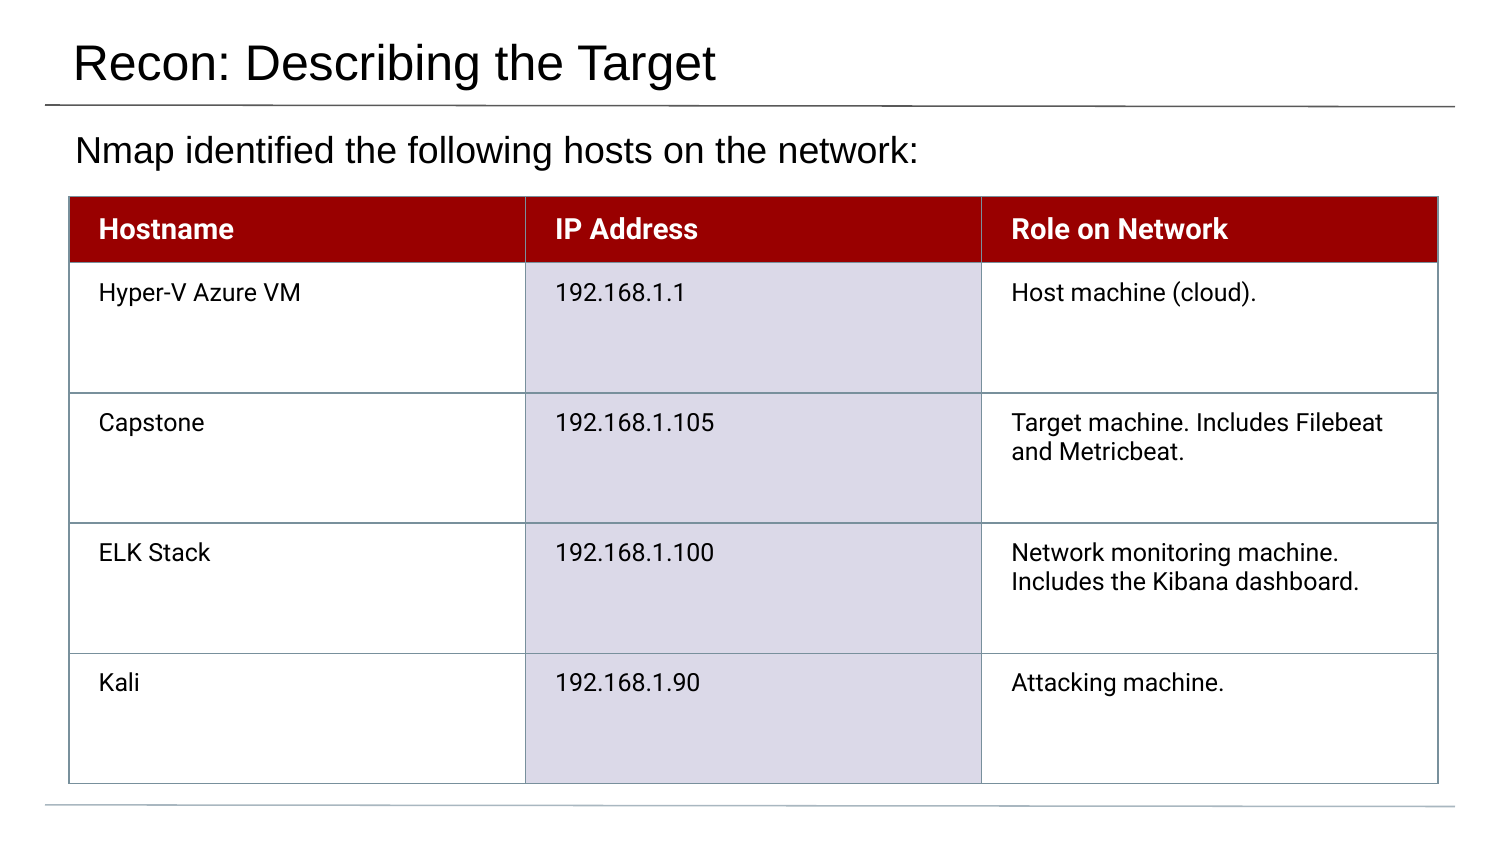

# Recon: Describing the Target
Nmap identified the following hosts on the network:
| Hostname | IP Address | Role on Network |
| --- | --- | --- |
| Hyper-V Azure VM | 192.168.1.1 | Host machine (cloud). |
| Capstone | 192.168.1.105 | Target machine. Includes Filebeat and Metricbeat. |
| ELK Stack | 192.168.1.100 | Network monitoring machine. Includes the Kibana dashboard. |
| Kali | 192.168.1.90 | Attacking machine. |